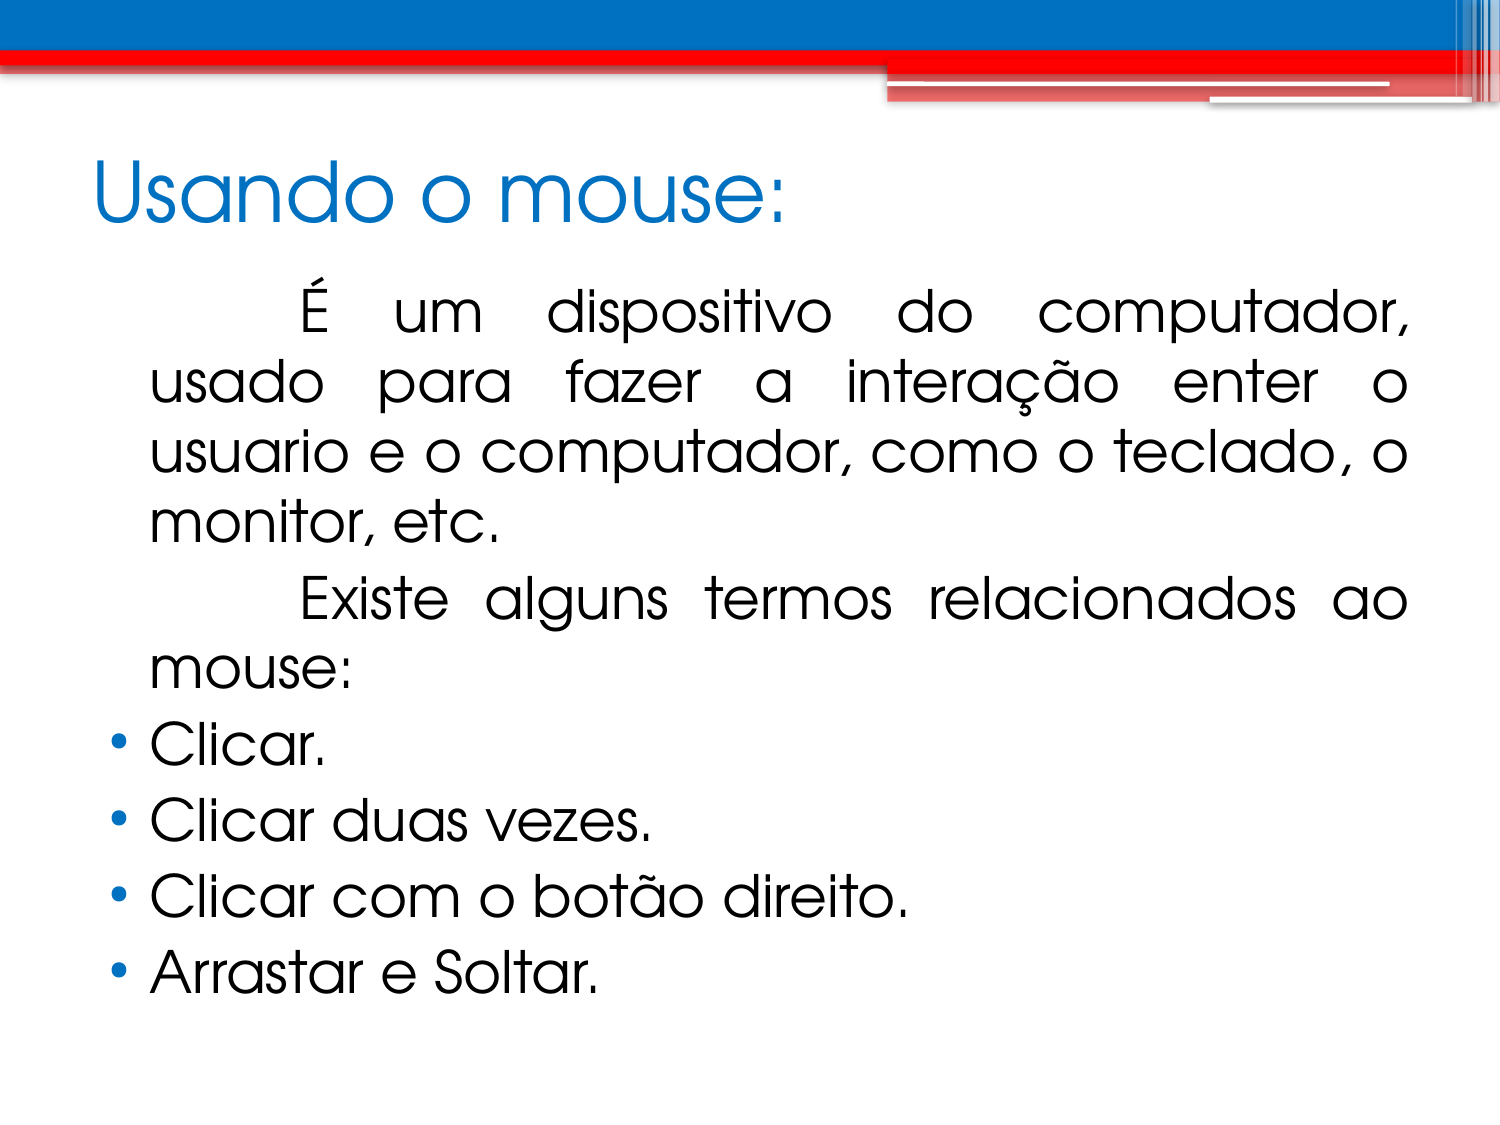

# Usando o mouse:
		É um dispositivo do computador, usado para fazer a interação enter o usuario e o computador, como o teclado, o monitor, etc.
		Existe alguns termos relacionados ao mouse:
Clicar.
Clicar duas vezes.
Clicar com o botão direito.
Arrastar e Soltar.